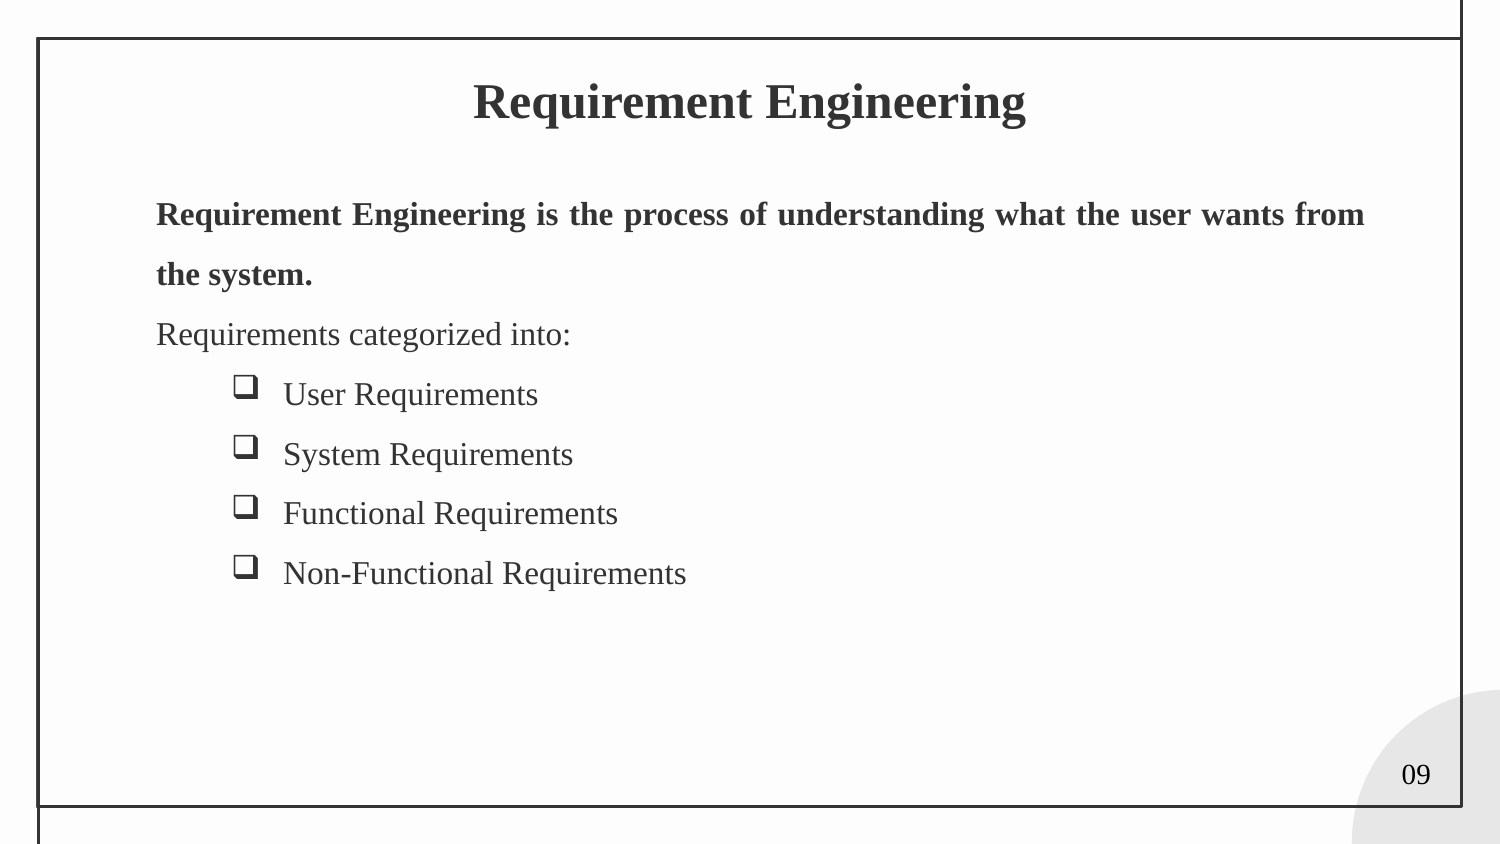

# Requirement Engineering
Requirement Engineering is the process of understanding what the user wants from the system.
Requirements categorized into:
User Requirements
System Requirements
Functional Requirements
Non-Functional Requirements
09